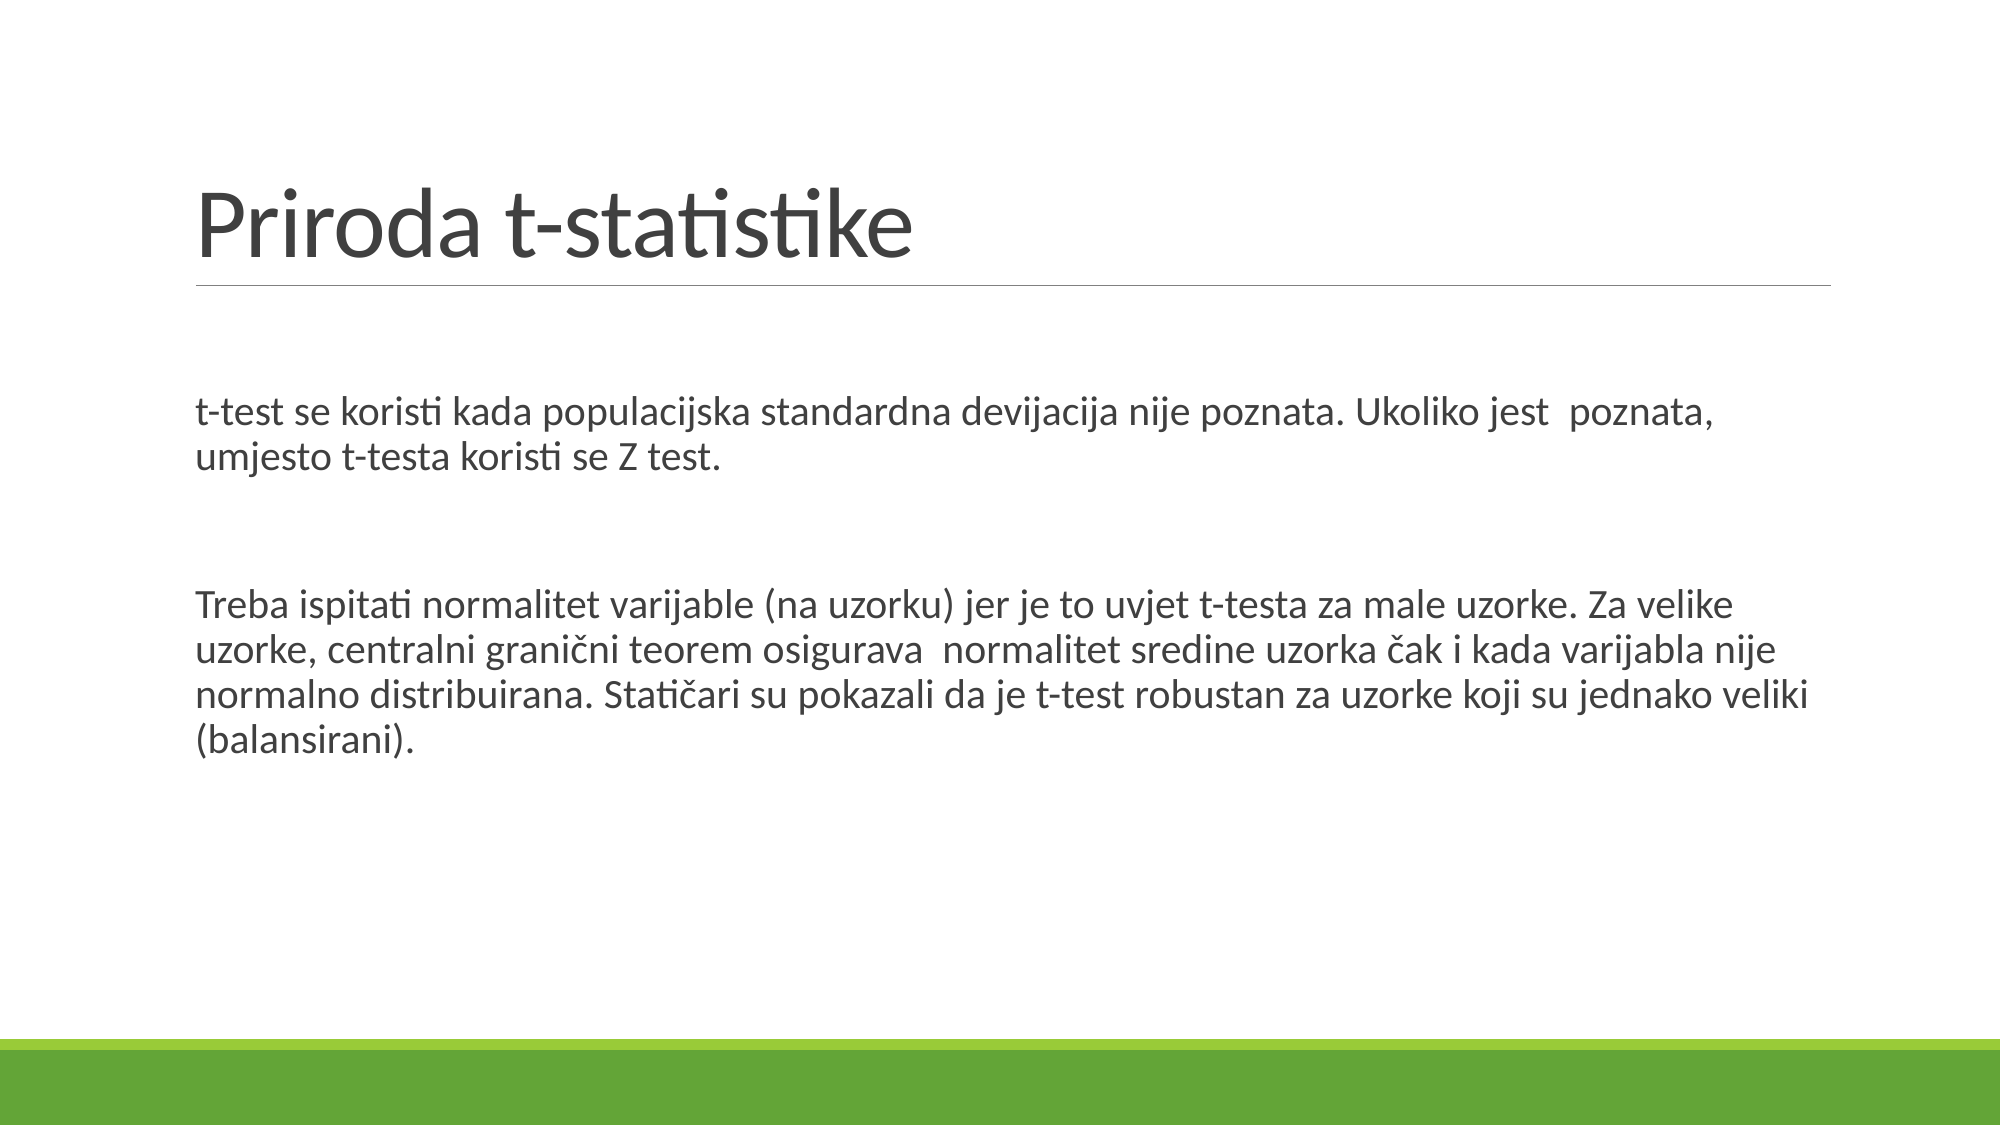

# Priroda t-statistike

t-test se koristi kada populacijska standardna devijacija nije poznata. Ukoliko jest  poznata, umjesto t-testa koristi se Z test.

Treba ispitati normalitet varijable (na uzorku) jer je to uvjet t-testa za male uzorke. Za velike uzorke, centralni granični teorem osigurava  normalitet sredine uzorka čak i kada varijabla nije normalno distribuirana. Statičari su pokazali da je t-test robustan za uzorke koji su jednako veliki (balansirani).